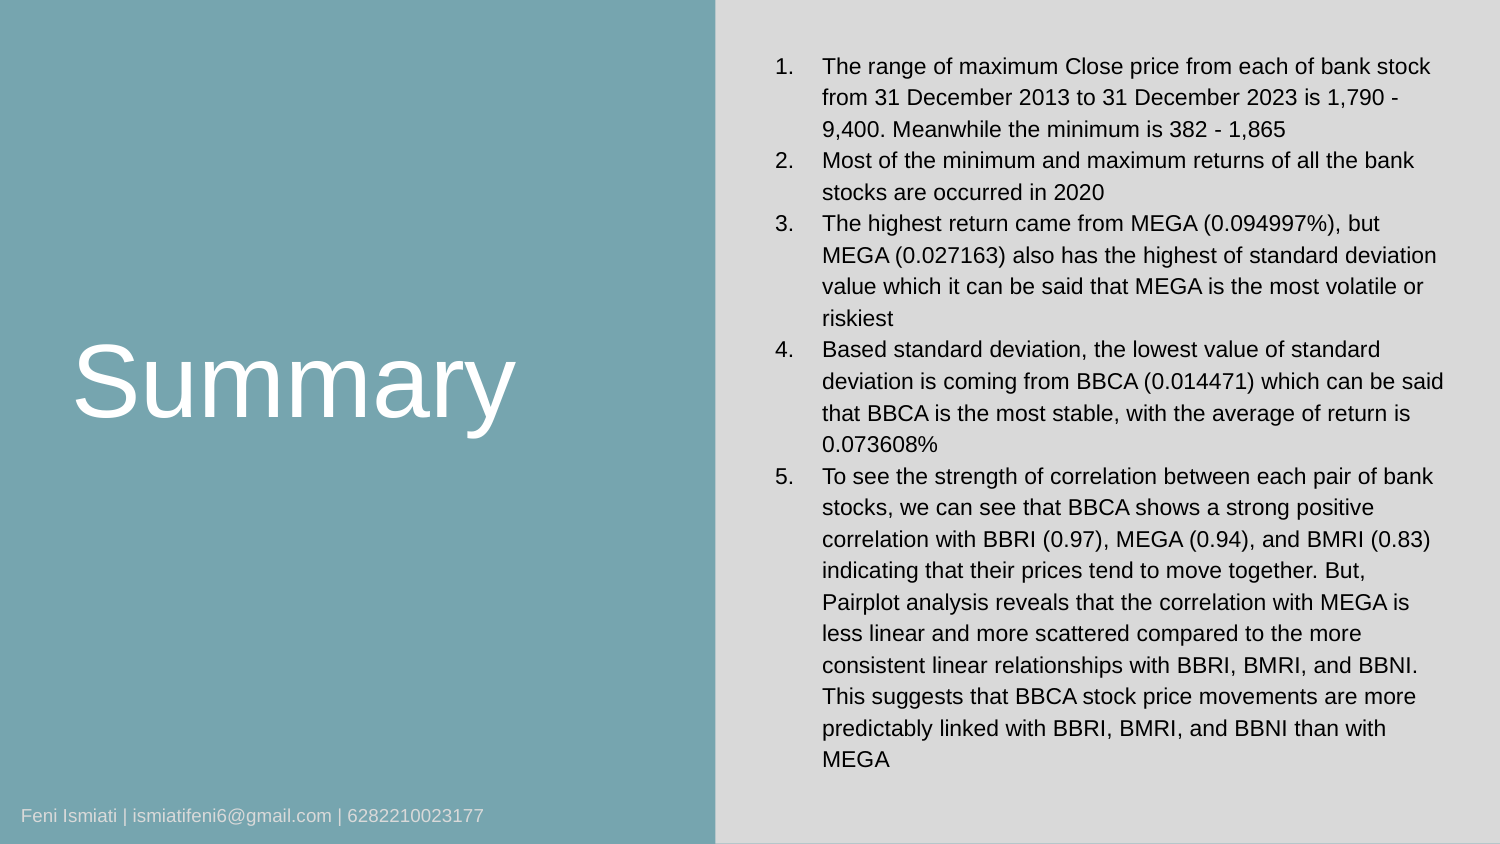

The range of maximum Close price from each of bank stock from 31 December 2013 to 31 December 2023 is 1,790 - 9,400. Meanwhile the minimum is 382 - 1,865
Most of the minimum and maximum returns of all the bank stocks are occurred in 2020
The highest return came from MEGA (0.094997%), but MEGA (0.027163) also has the highest of standard deviation value which it can be said that MEGA is the most volatile or riskiest
Based standard deviation, the lowest value of standard deviation is coming from BBCA (0.014471) which can be said that BBCA is the most stable, with the average of return is 0.073608%
To see the strength of correlation between each pair of bank stocks, we can see that BBCA shows a strong positive correlation with BBRI (0.97), MEGA (0.94), and BMRI (0.83) indicating that their prices tend to move together. But, Pairplot analysis reveals that the correlation with MEGA is less linear and more scattered compared to the more consistent linear relationships with BBRI, BMRI, and BBNI. This suggests that BBCA stock price movements are more predictably linked with BBRI, BMRI, and BBNI than with MEGA
# Summary
Feni Ismiati | ismiatifeni6@gmail.com | 6282210023177